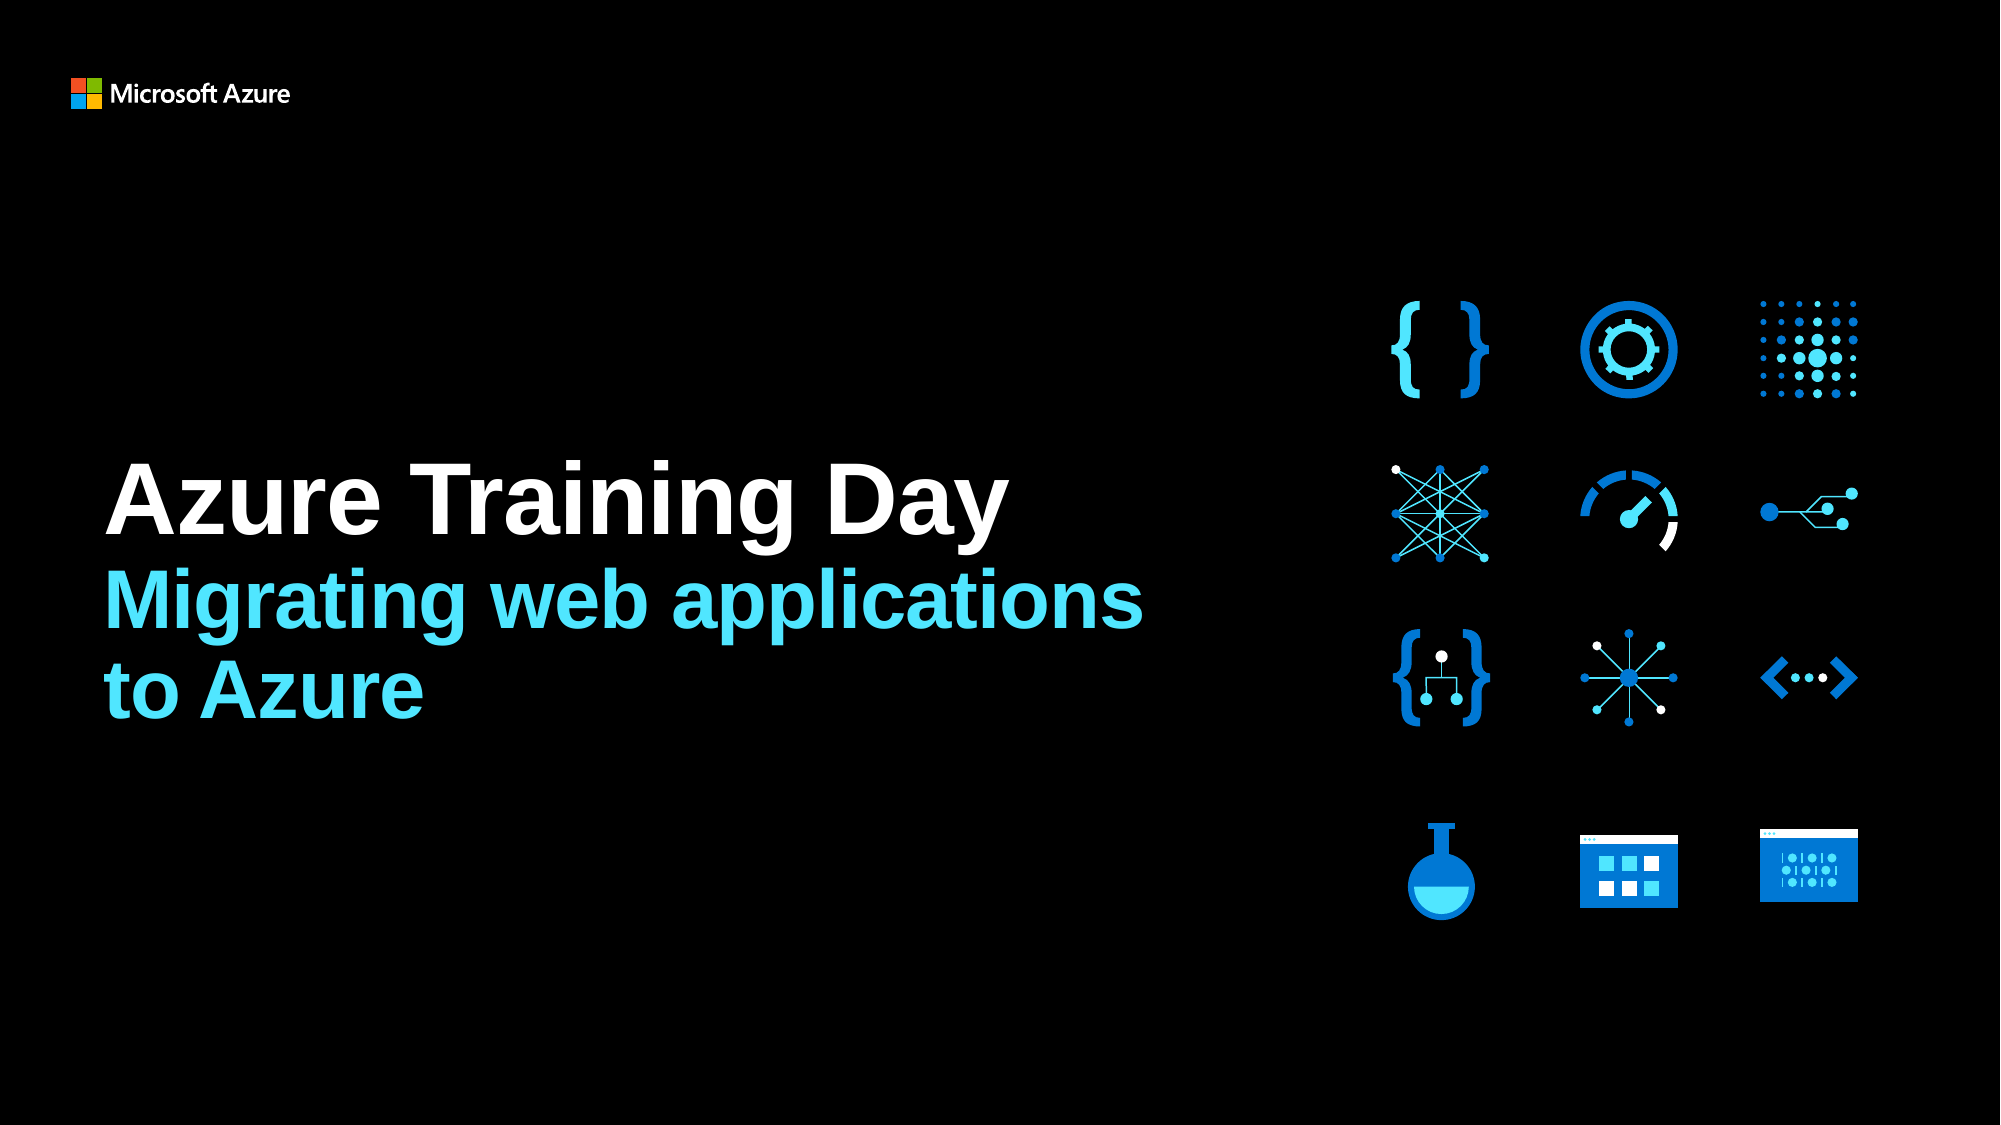

Azure Training Day
Migrating web applications to Azure